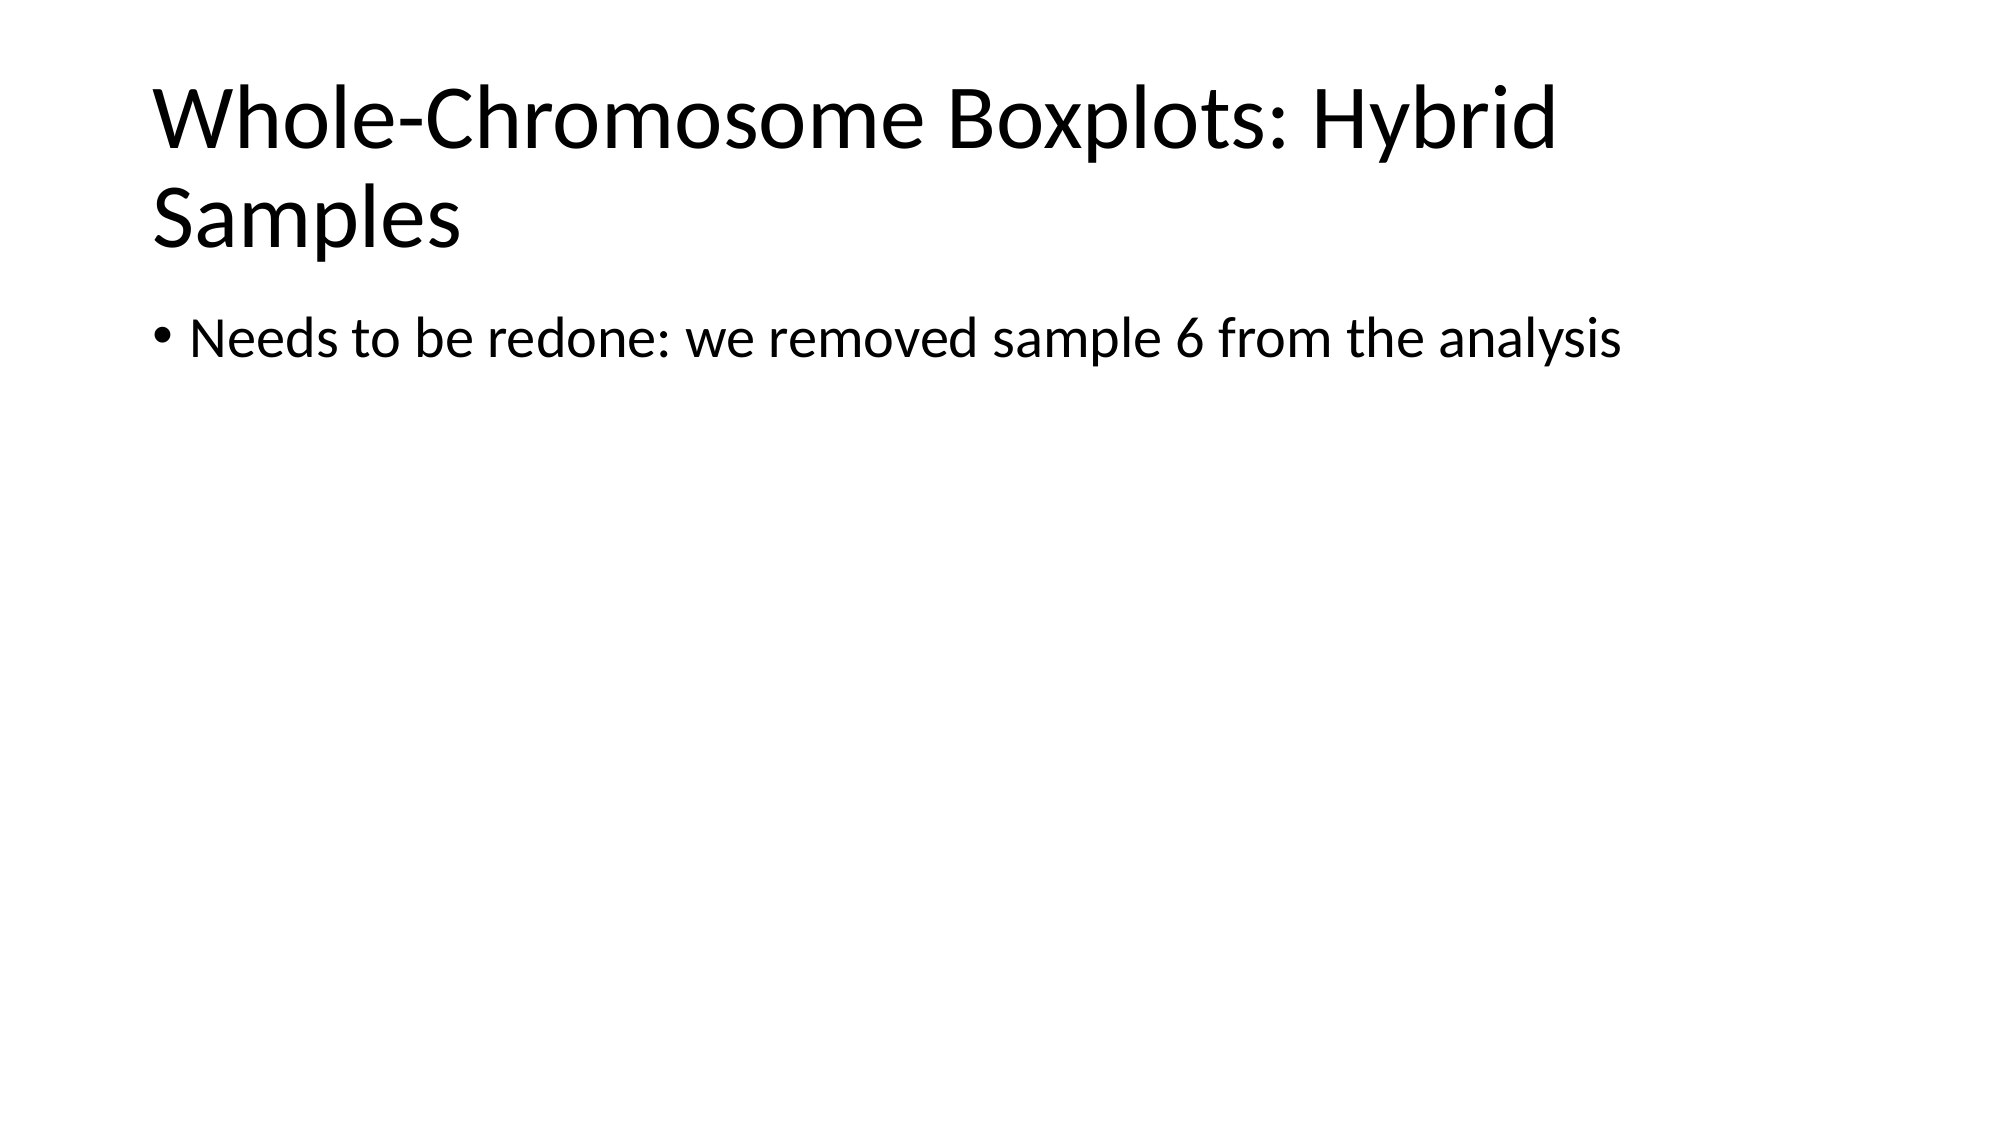

# Whole-Chromosome Boxplots: Hybrid Samples
Needs to be redone: we removed sample 6 from the analysis